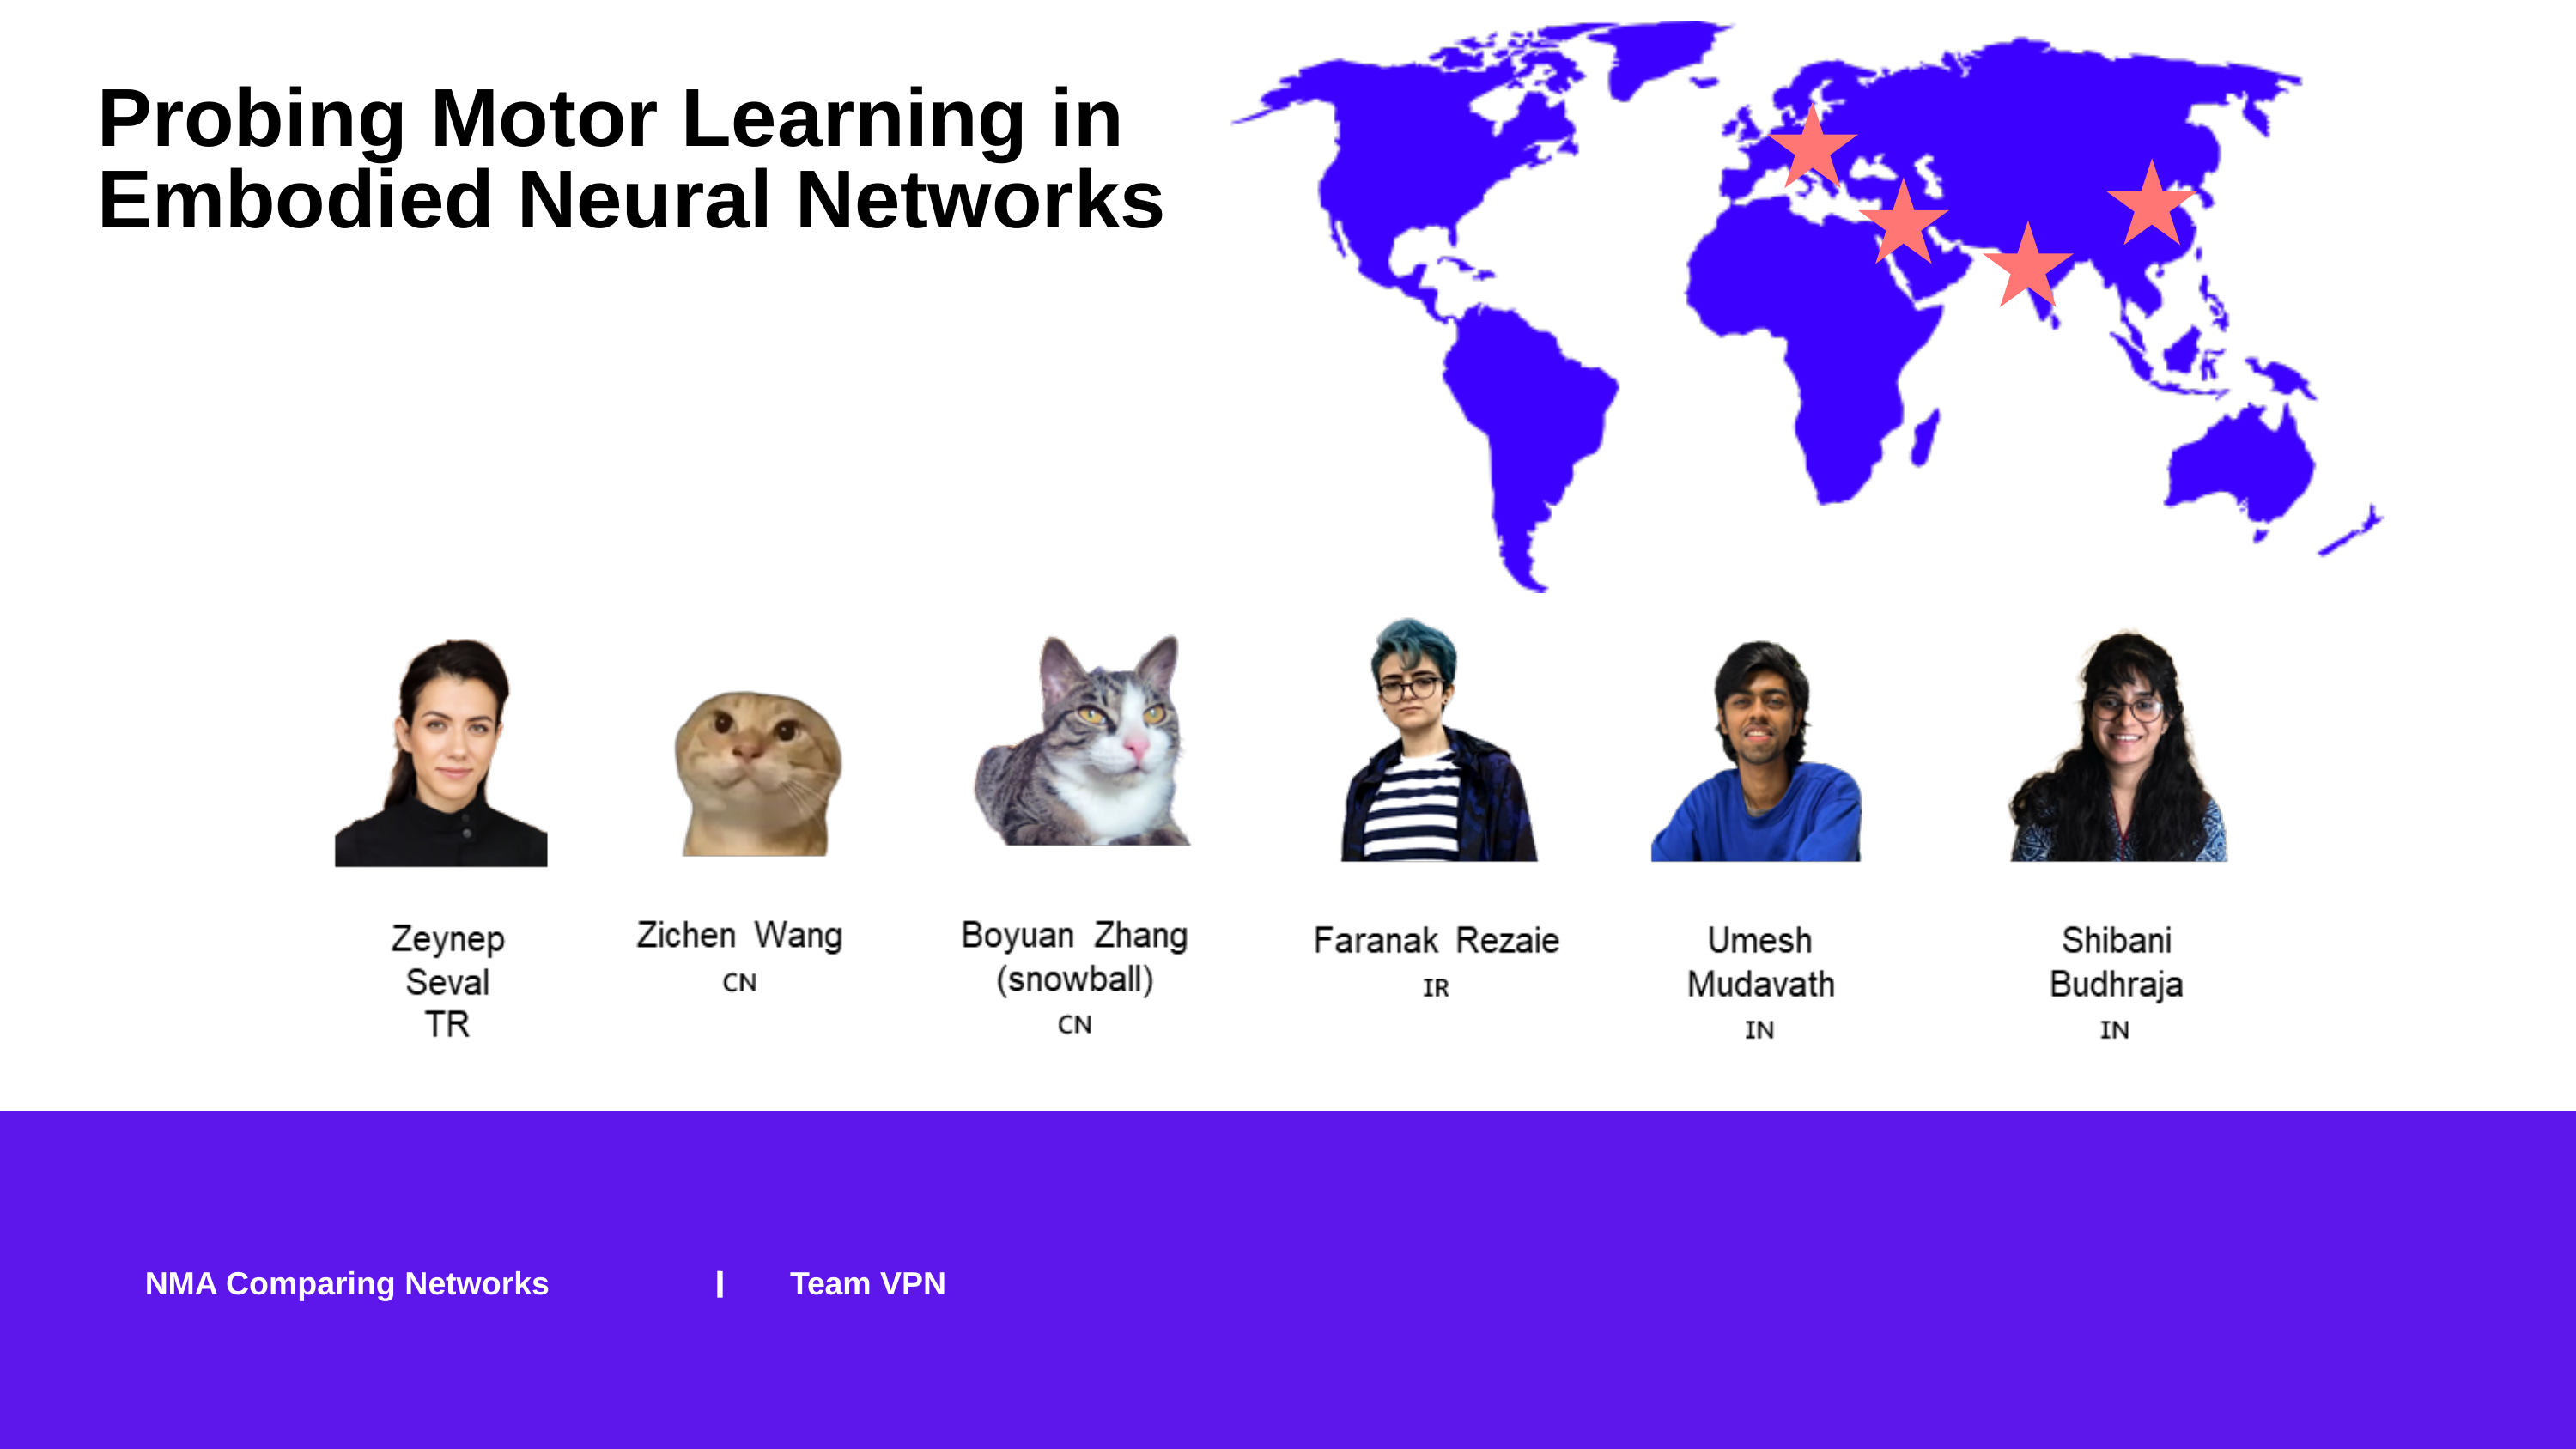

Probing Motor Learning in Embodied Neural Networks

NMA Comparing Networks
Team VPN